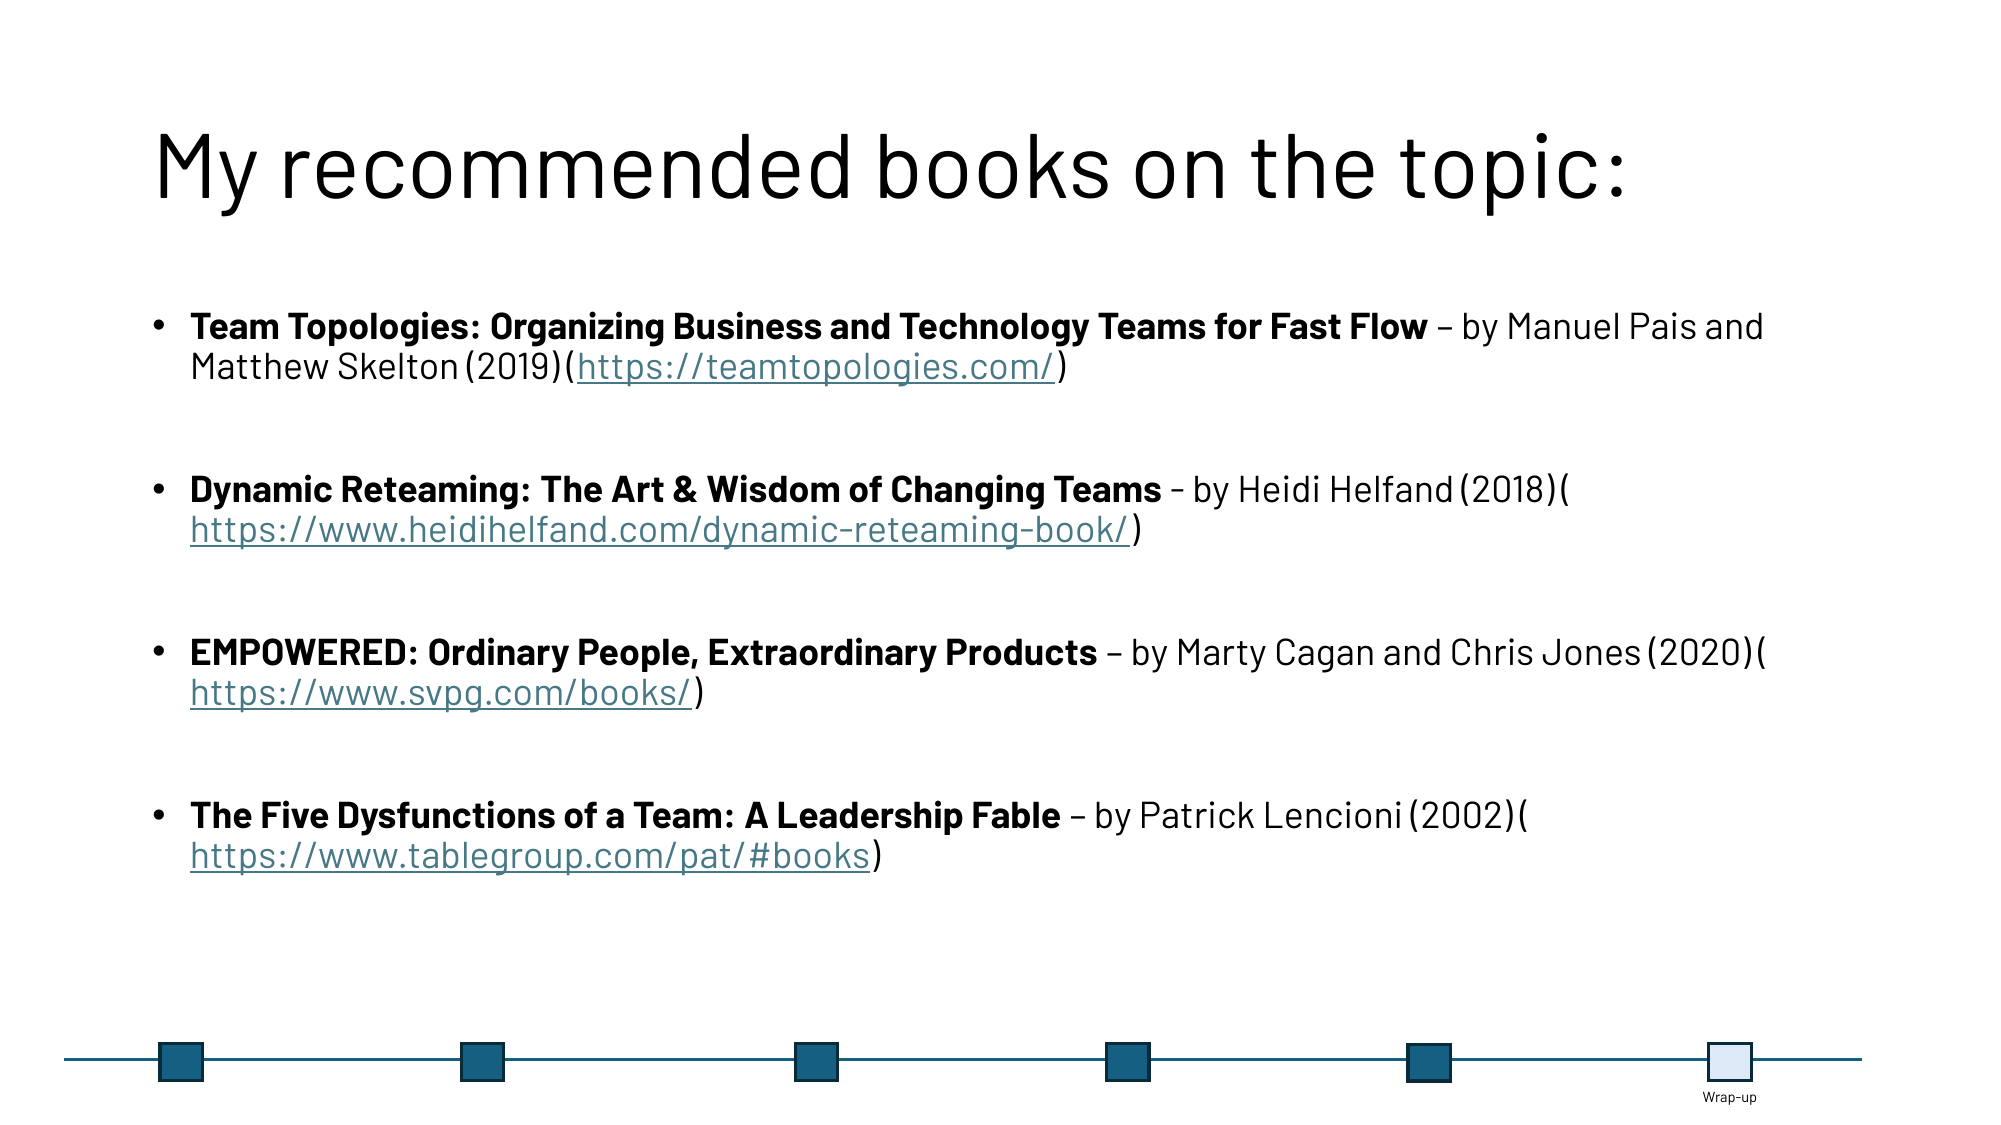

# My recommended books on the topic:
Team Topologies: Organizing Business and Technology Teams for Fast Flow – by Manuel Pais and Matthew Skelton (2019) (https://teamtopologies.com/)

Dynamic Reteaming: The Art & Wisdom of Changing Teams - by Heidi Helfand (2018) (https://www.heidihelfand.com/dynamic-reteaming-book/)

EMPOWERED: Ordinary People, Extraordinary Products – by Marty Cagan and Chris Jones (2020) (https://www.svpg.com/books/)

The Five Dysfunctions of a Team: A Leadership Fable – by Patrick Lencioni (2002) (https://www.tablegroup.com/pat/#books)

Wrap-up